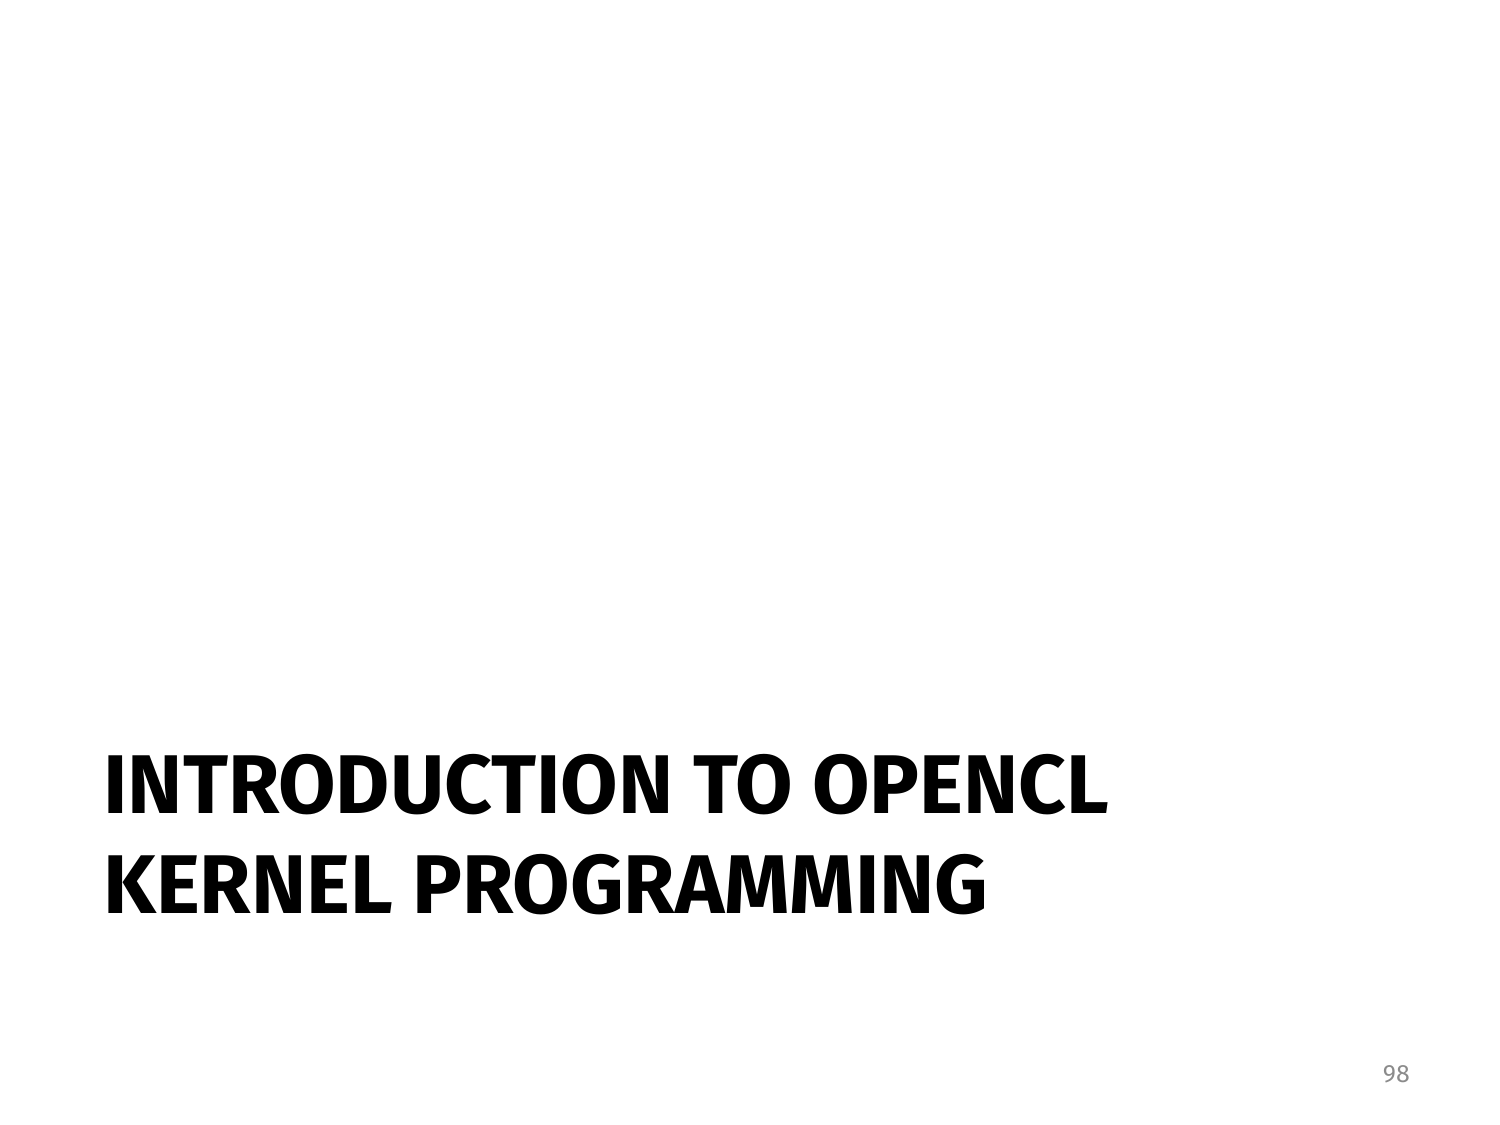

# Introduction to OpenCL kernel programming
98